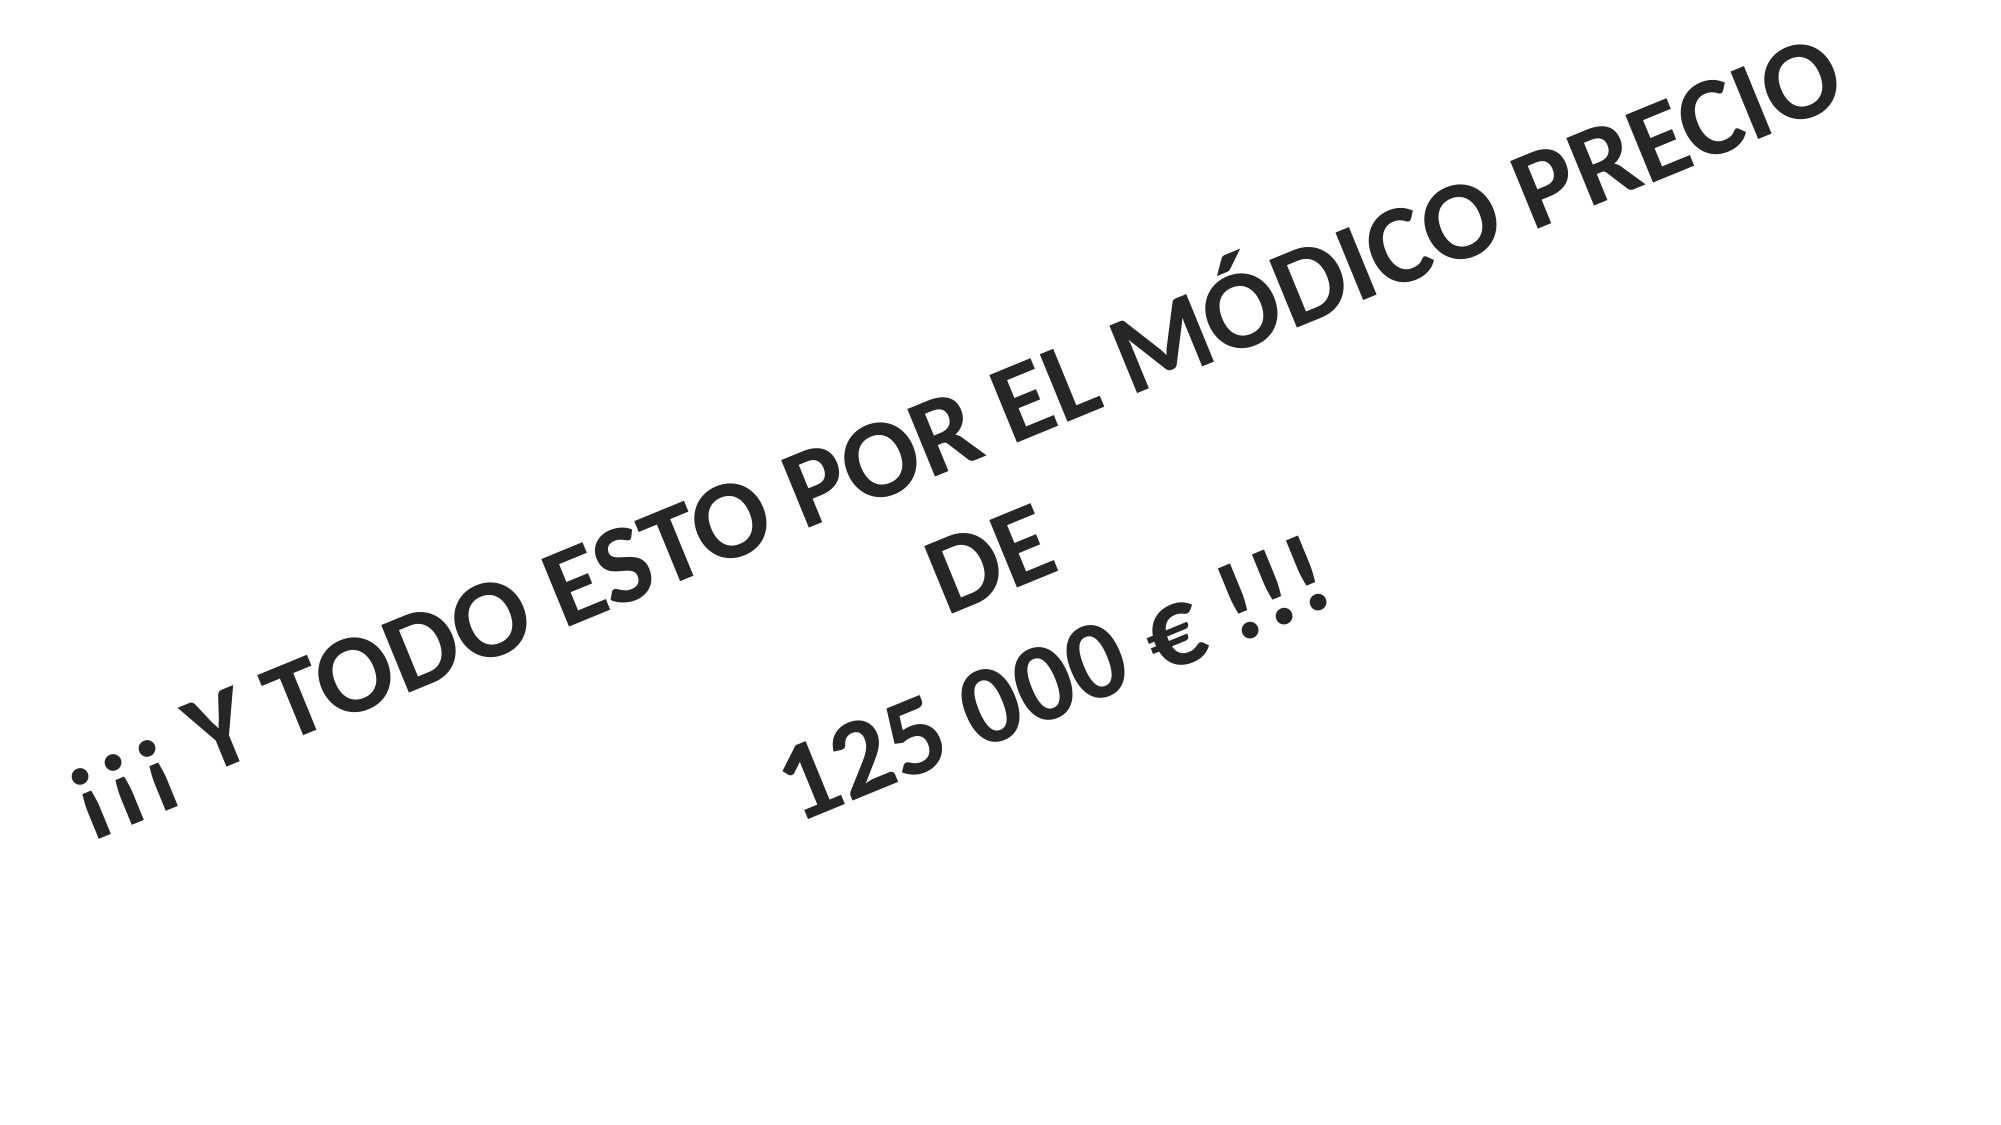

¡¡¡ Y TODO ESTO POR EL MÓDICO PRECIO
DE
125 000 € !!!